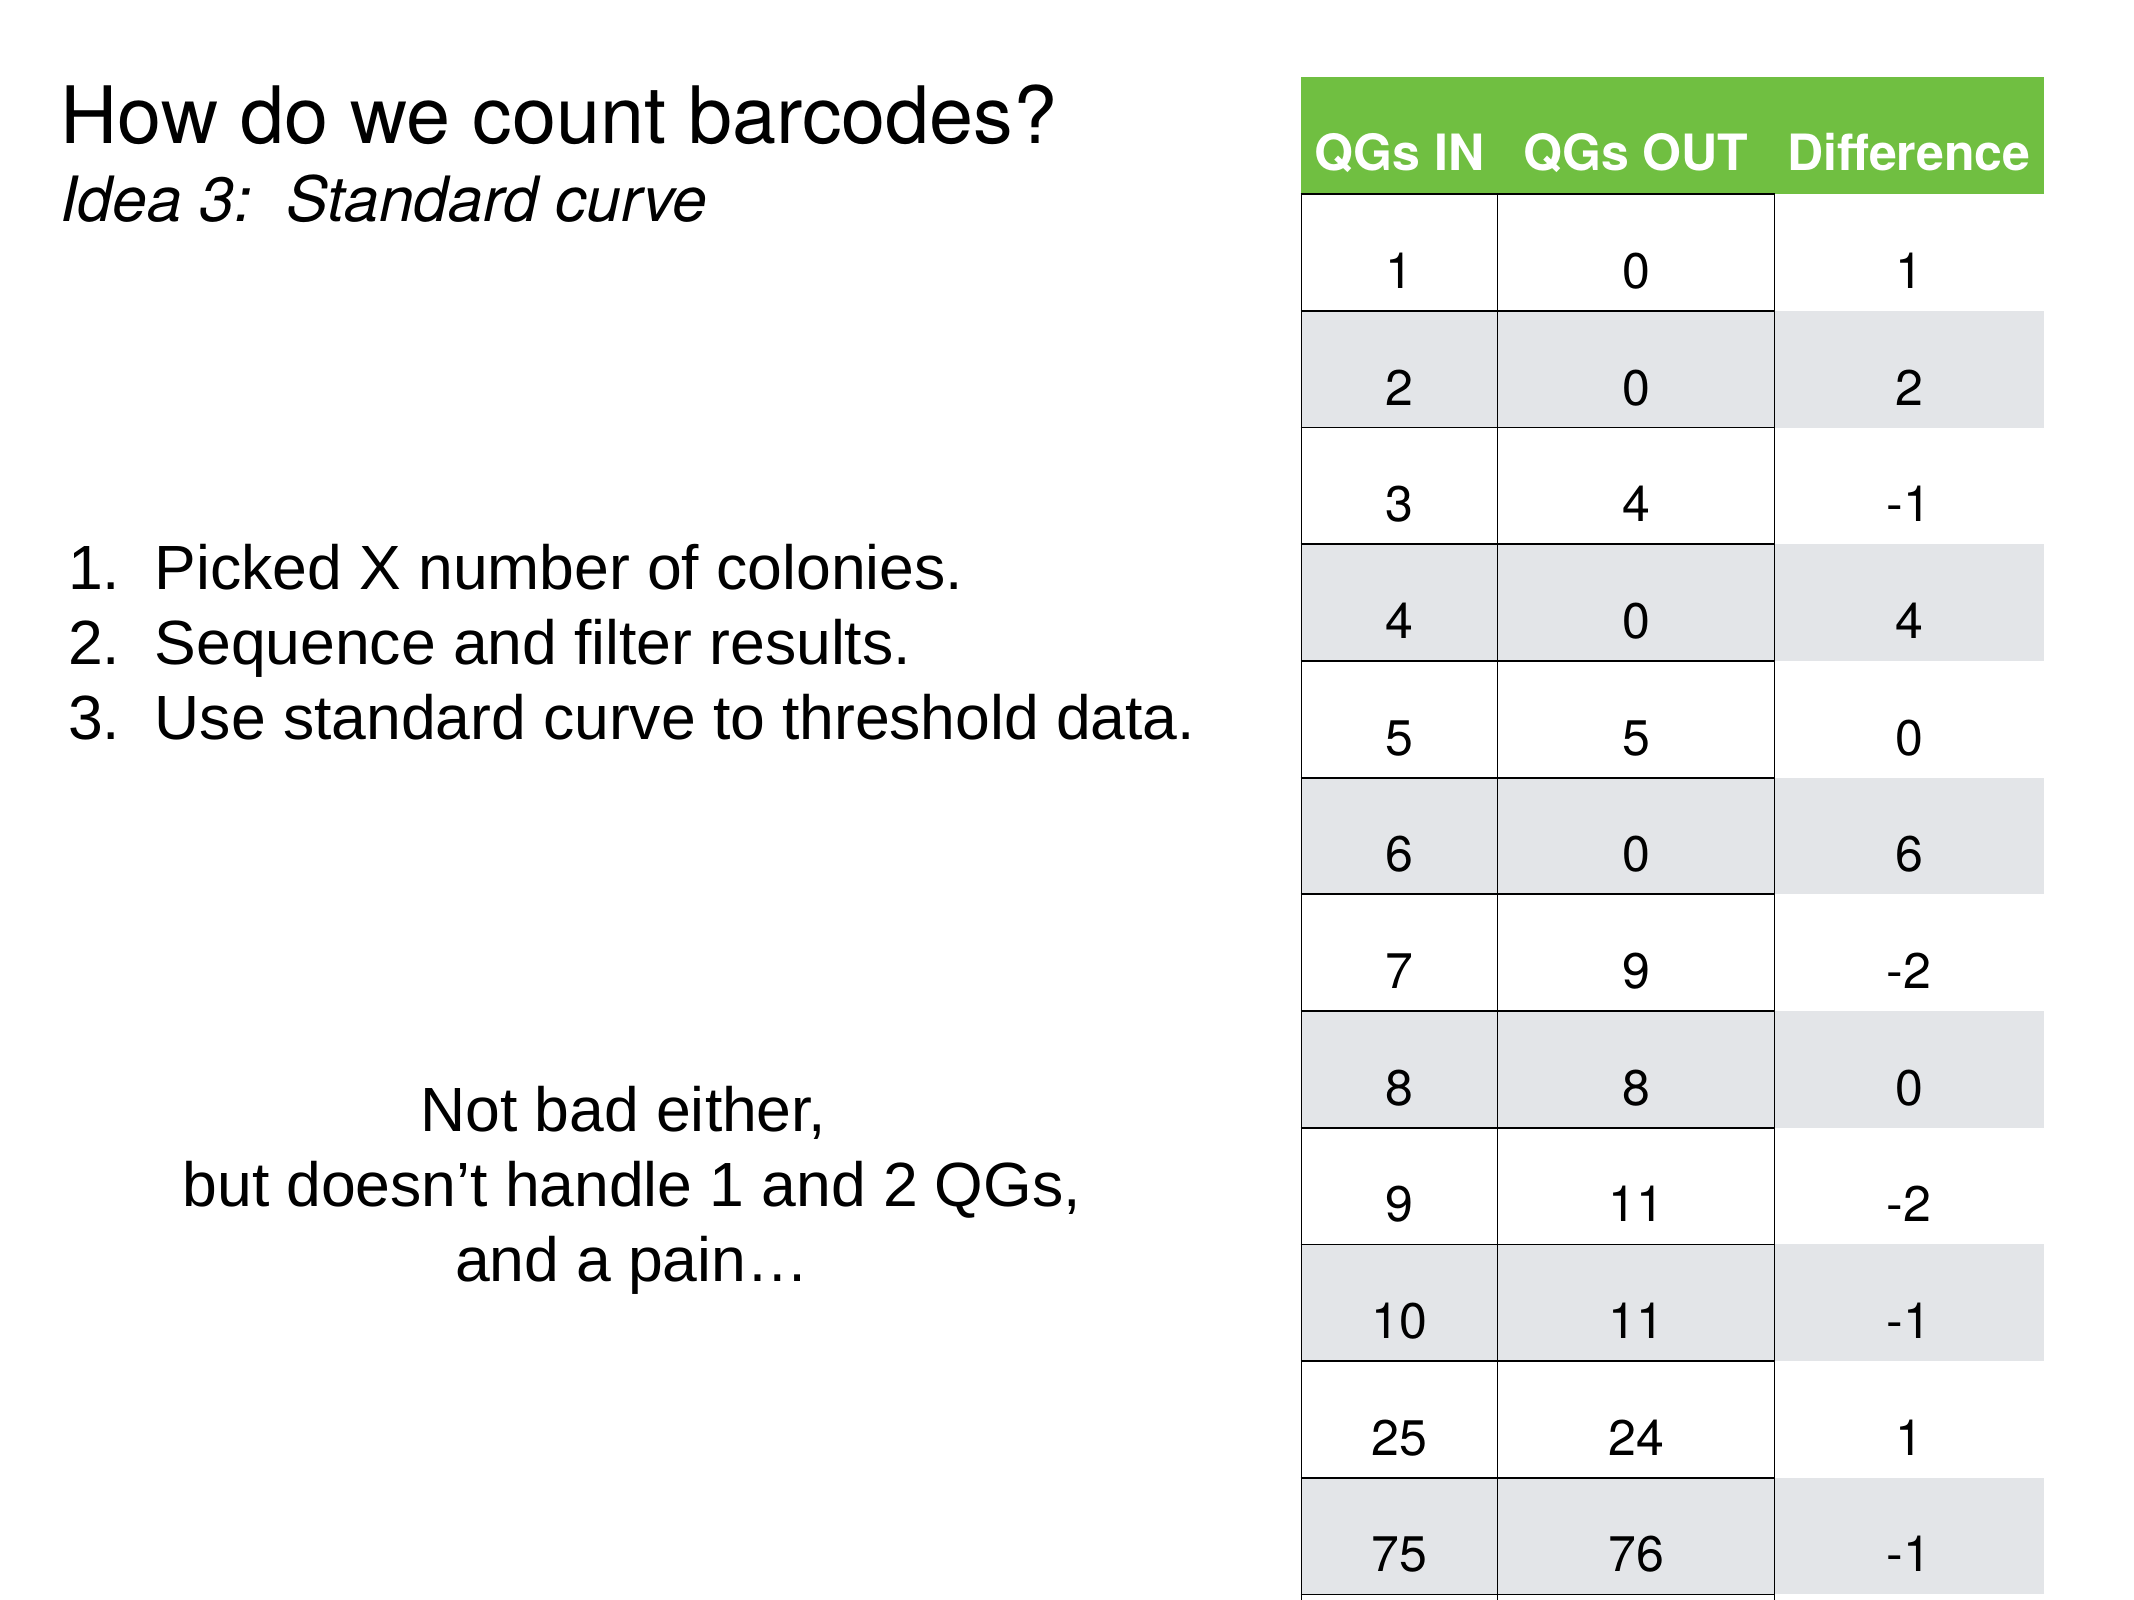

How do we count barcodes?
Idea 3:  Standard curve
| QGs IN | QGs OUT | Difference |
| --- | --- | --- |
| 1 | 0 | 1 |
| 2 | 0 | 2 |
| 3 | 4 | -1 |
| 4 | 0 | 4 |
| 5 | 5 | 0 |
| 6 | 0 | 6 |
| 7 | 9 | -2 |
| 8 | 8 | 0 |
| 9 | 11 | -2 |
| 10 | 11 | -1 |
| 25 | 24 | 1 |
| 75 | 76 | -1 |
| 96 | 97 | -1 |
| 120 | 121 | -1 |
| 125 | 127 | -2 |
| 144 | 148 | -4 |
Picked X number of colonies.
Sequence and filter results.
Use standard curve to threshold data.
Not bad either,
but doesn’t handle 1 and 2 QGs,
and a pain…